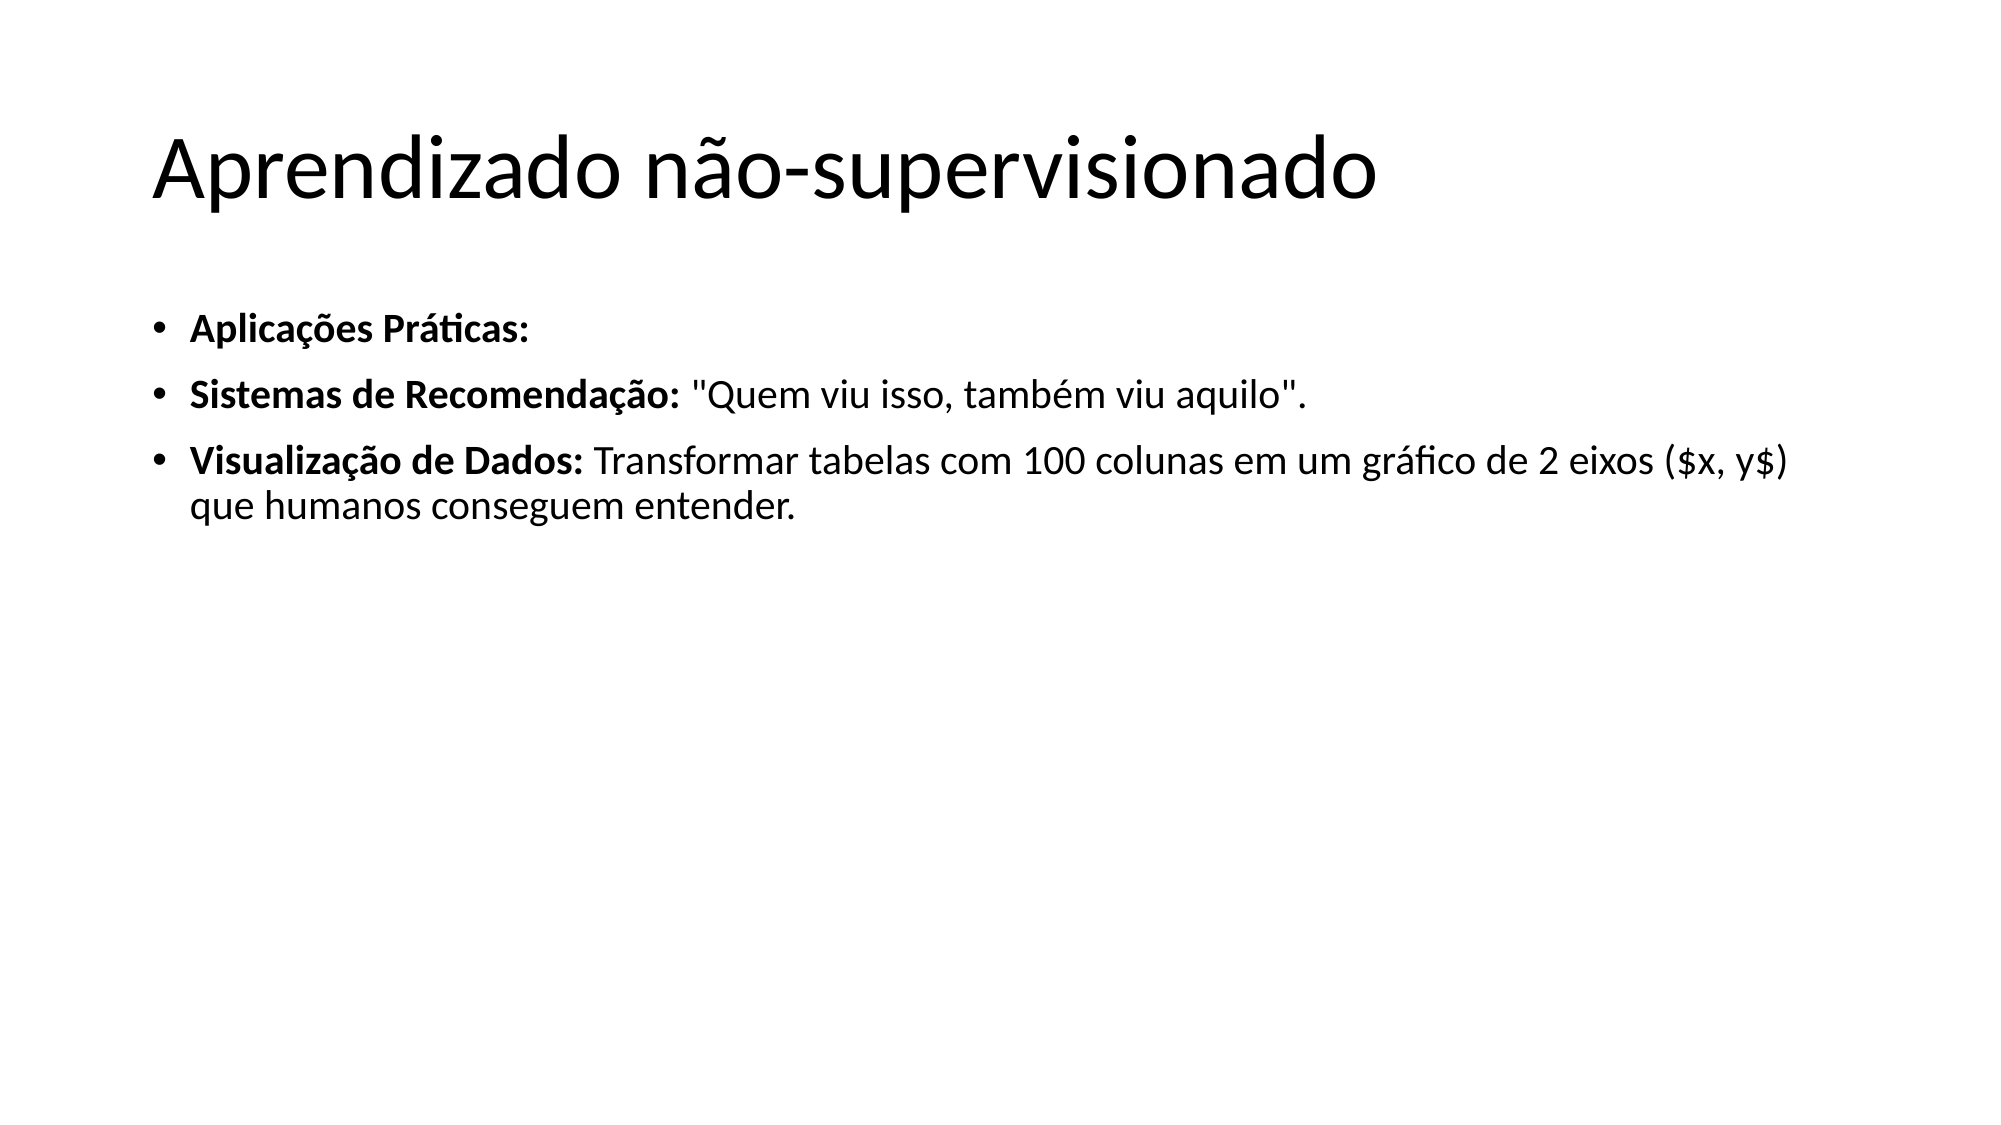

# Aprendizado não-supervisionado
Aplicações Práticas:
Sistemas de Recomendação: "Quem viu isso, também viu aquilo".
Visualização de Dados: Transformar tabelas com 100 colunas em um gráfico de 2 eixos ($x, y$) que humanos conseguem entender.